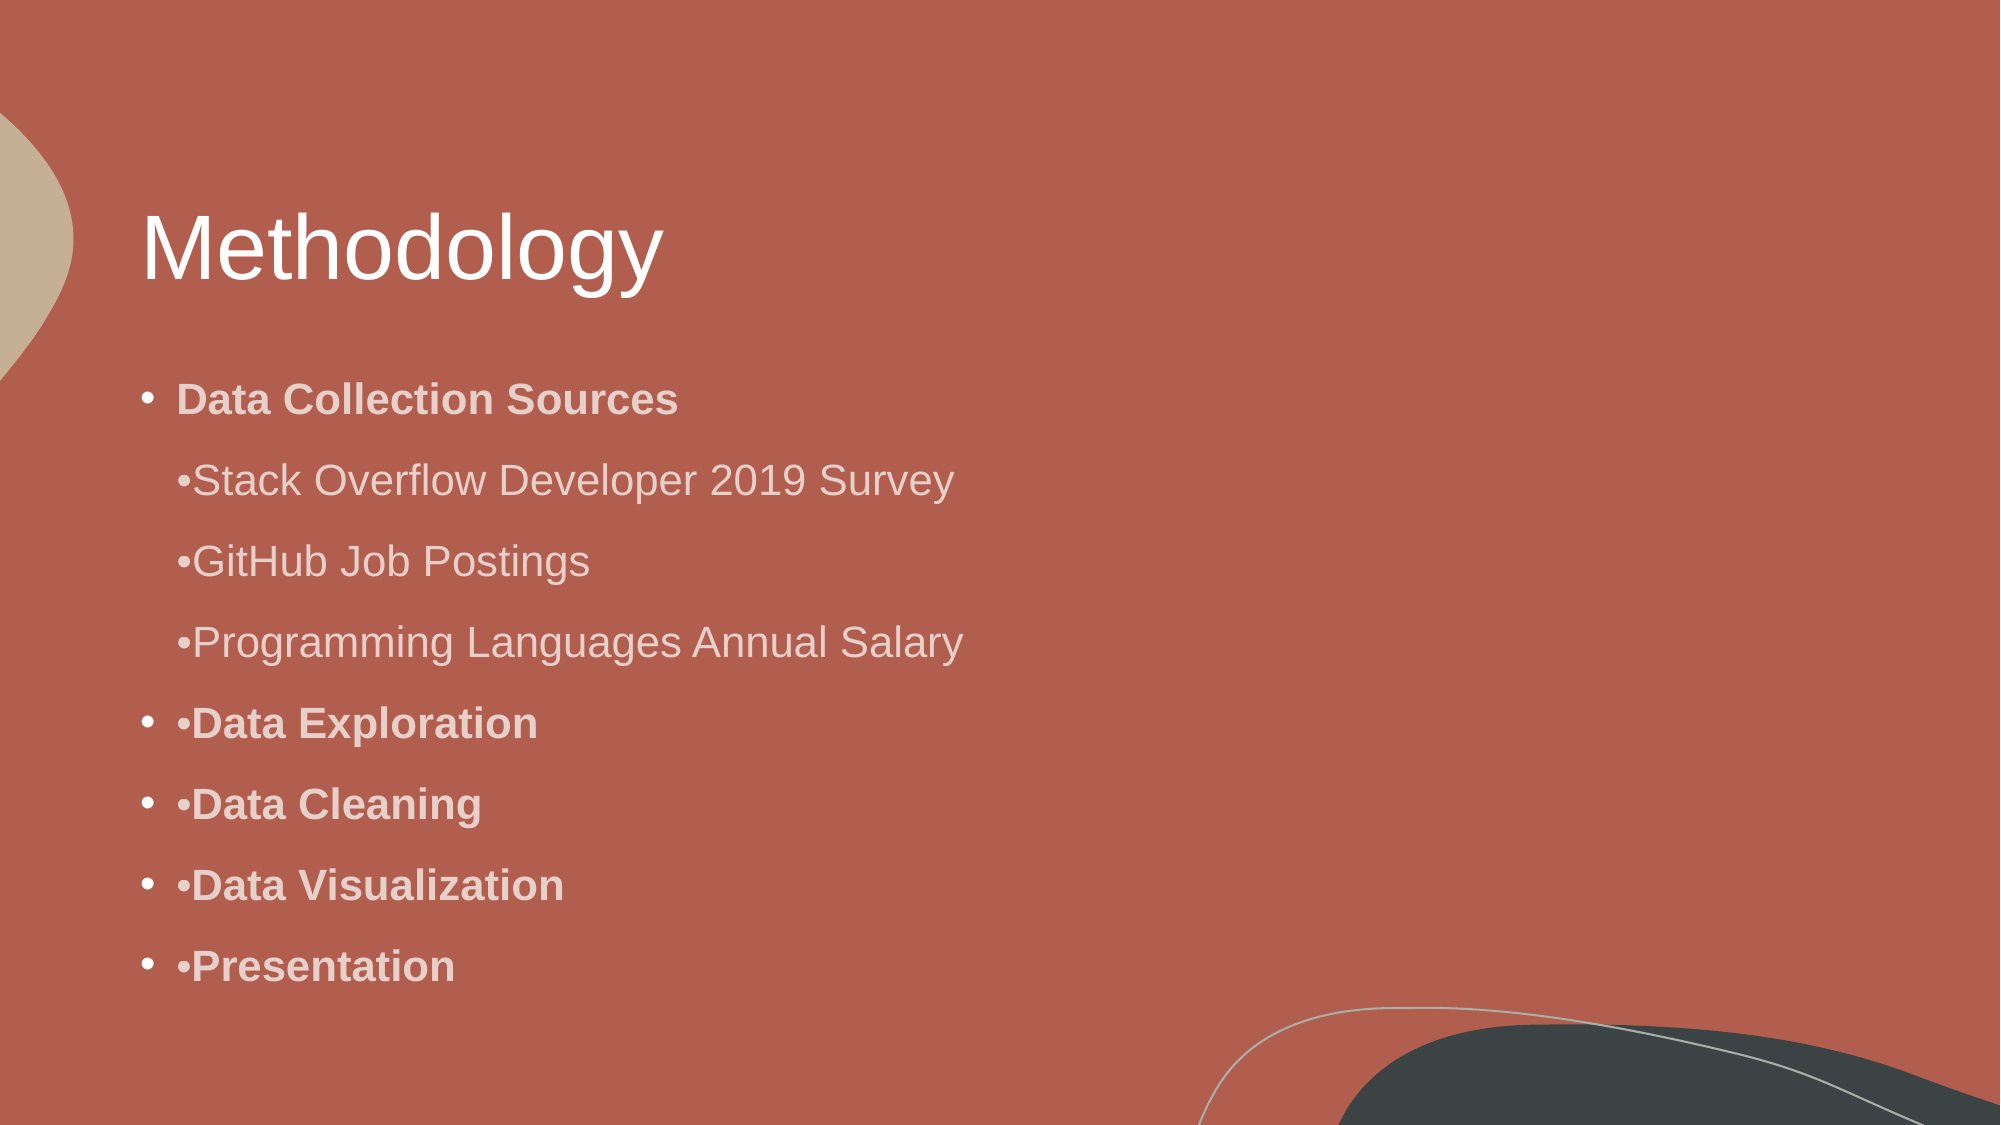

# Methodology

Data Collection Sources
   •Stack Overflow Developer 2019 Survey
   •GitHub Job Postings
   •Programming Languages Annual Salary
•Data Exploration
•Data Cleaning
•Data Visualization
•Presentation